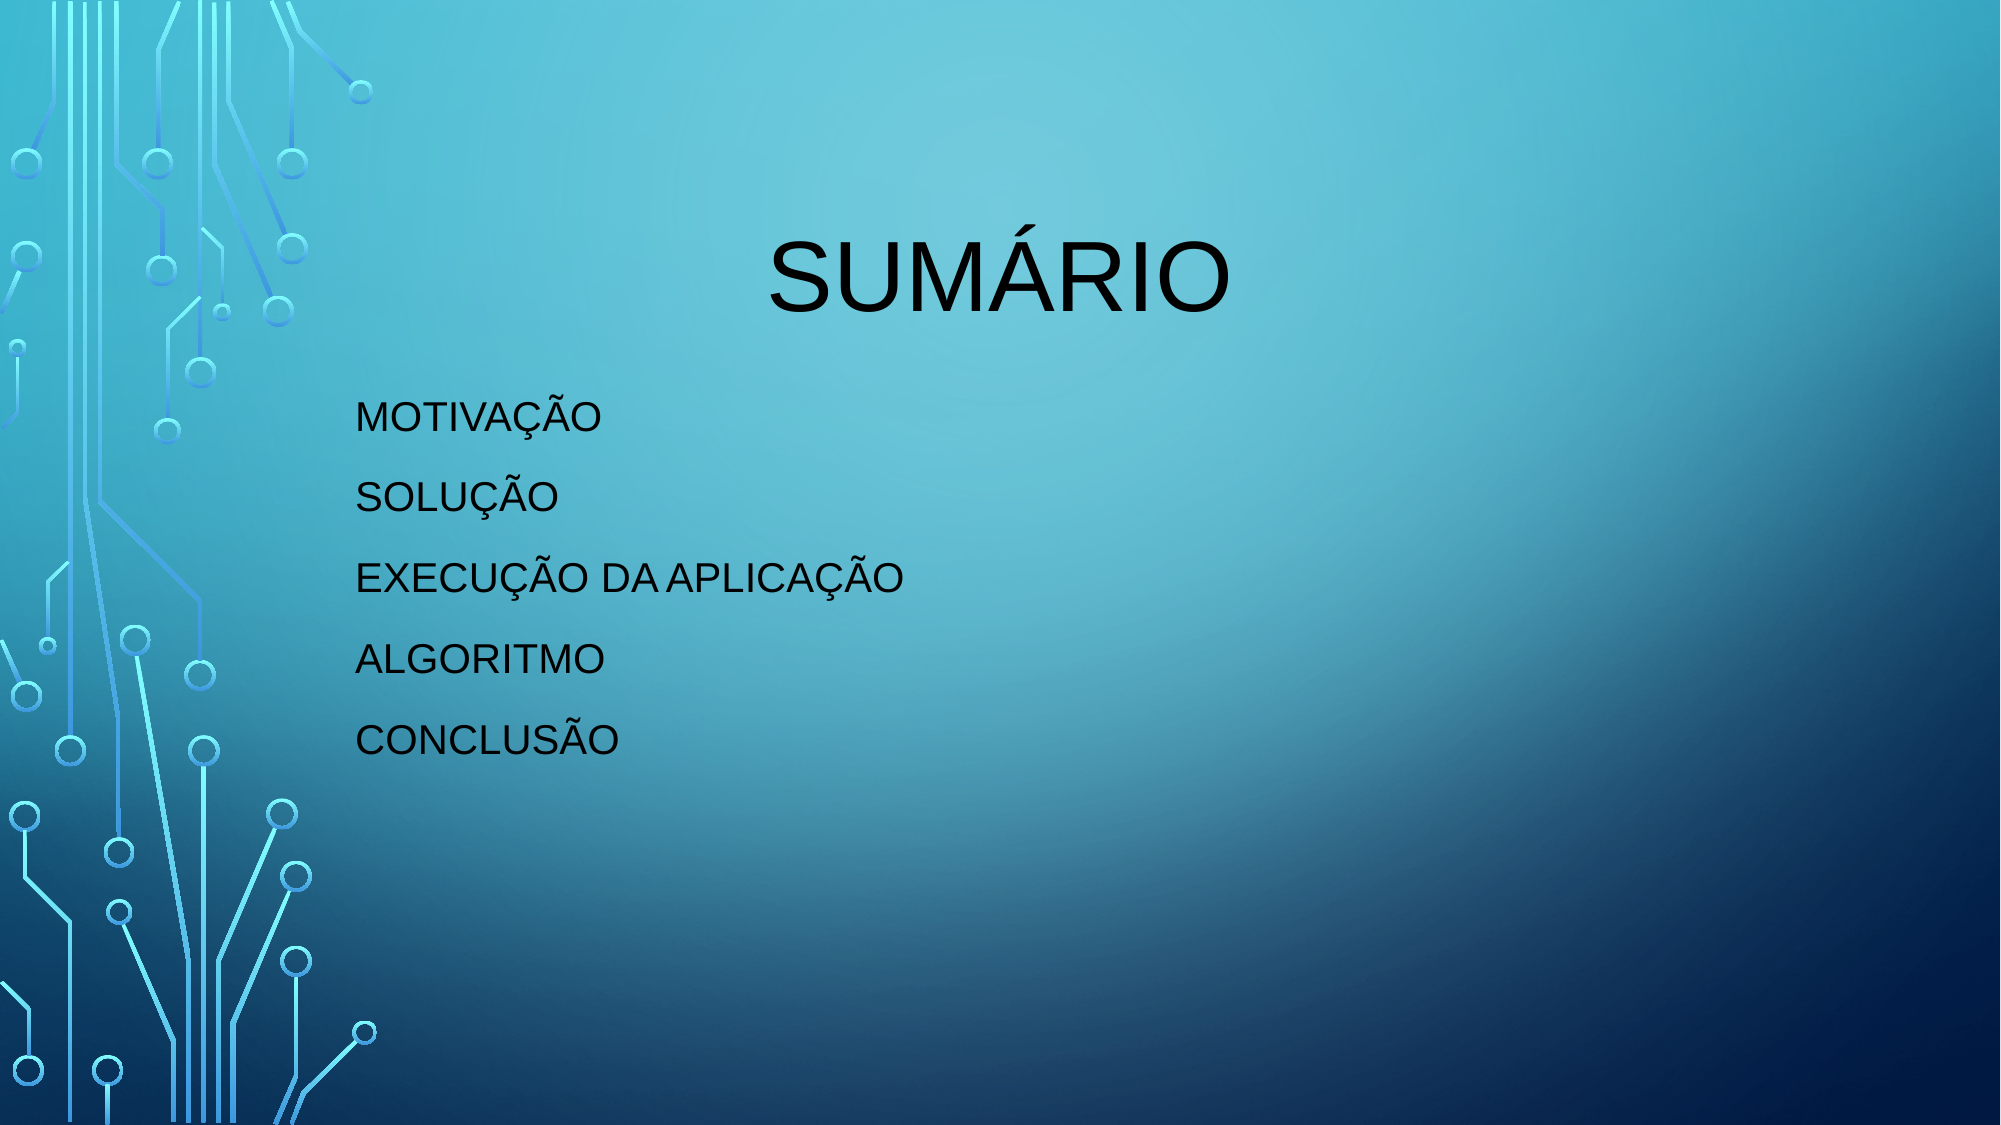

# SumÁrio
mOTIVAÇÃO
SoLUÇÃO
Execução da Aplicação
Algoritmo
cONCLUSÃO